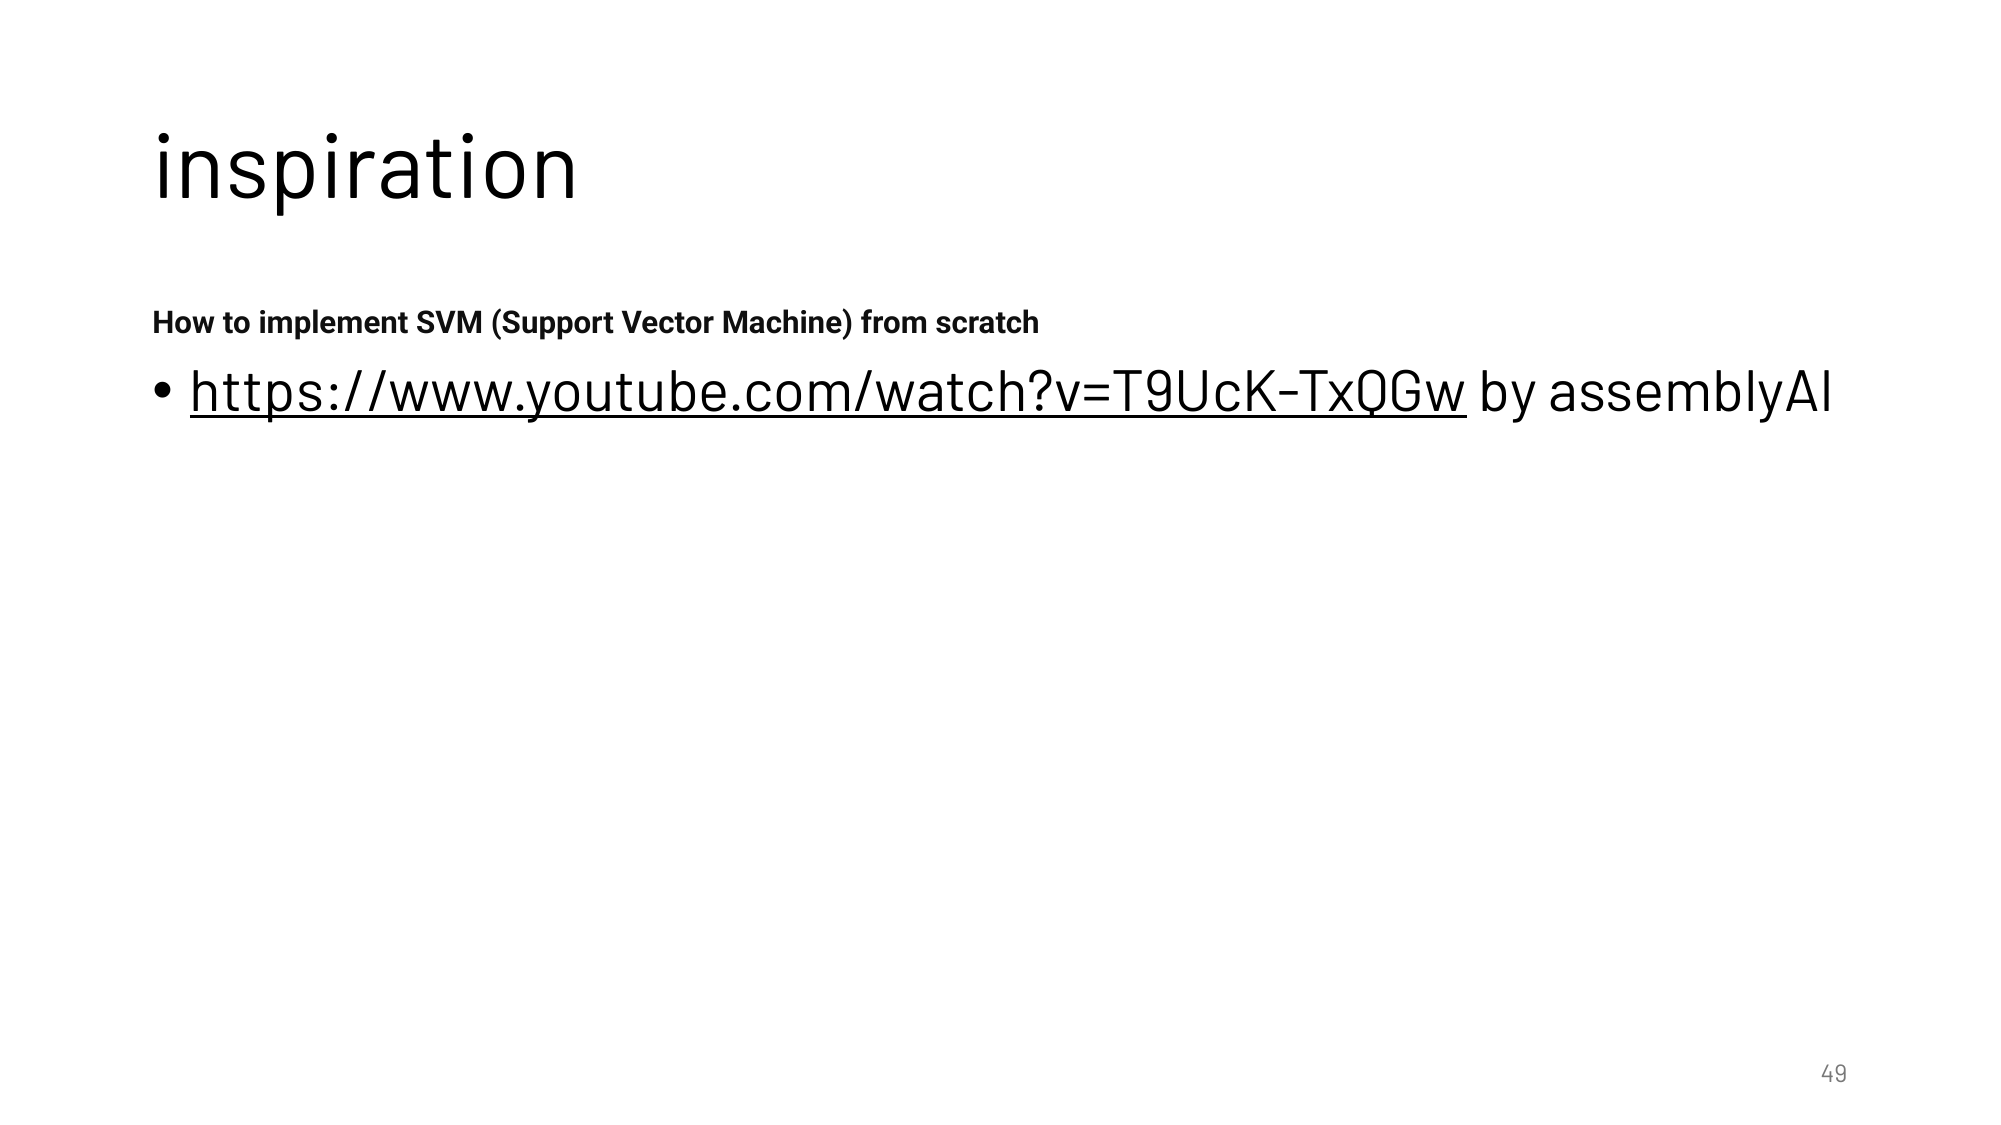

# inspiration
How to implement SVM (Support Vector Machine) from scratch
https://www.youtube.com/watch?v=T9UcK-TxQGw by assemblyAI

49